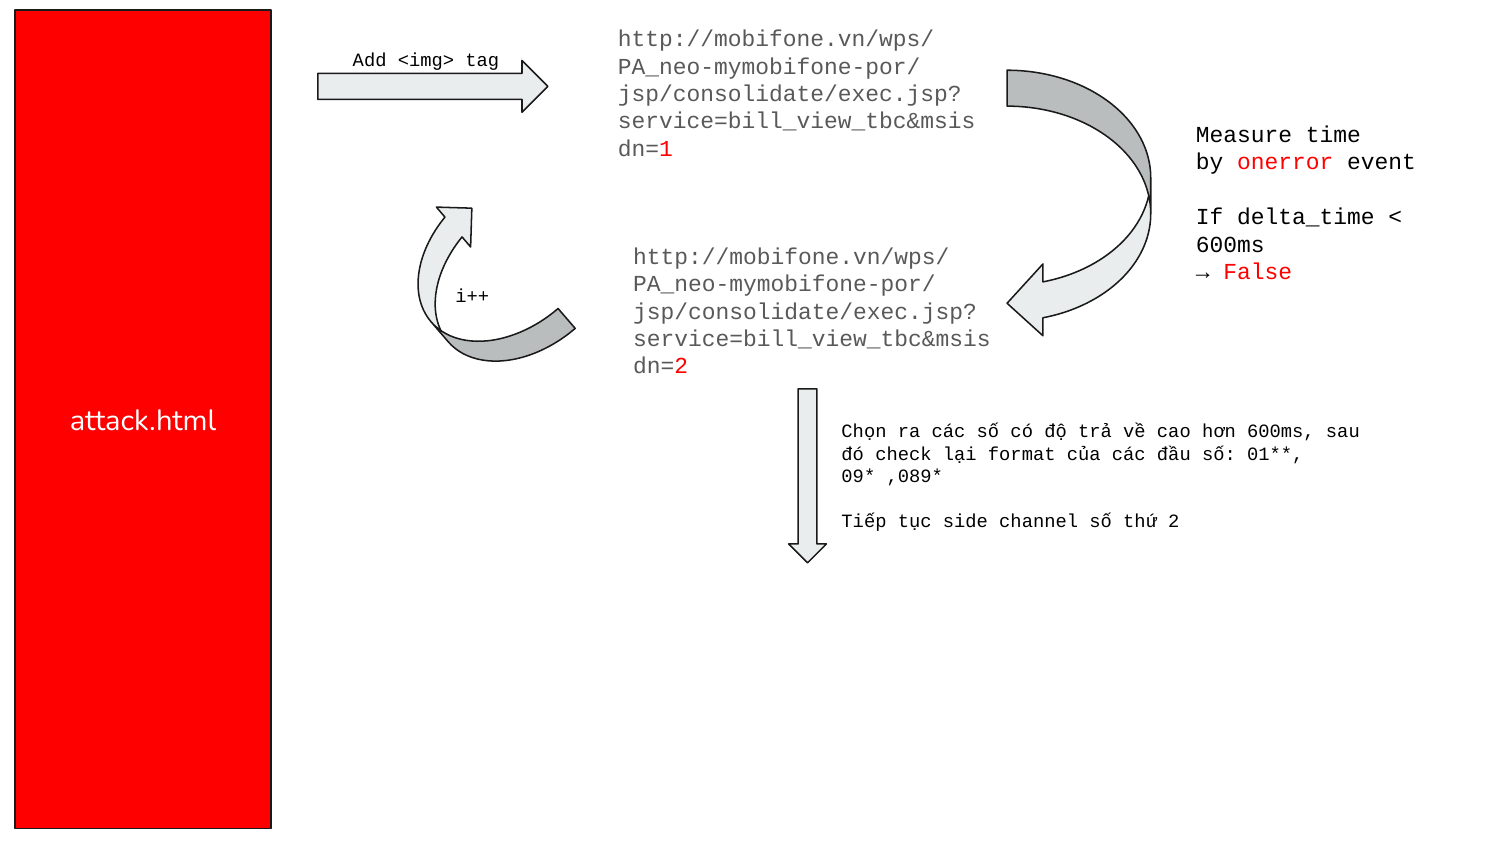

attack.html
http://mobifone.vn/wps/PA_neo-mymobifone-por/jsp/consolidate/exec.jsp?service=bill_view_tbc&msisdn=1
Add <img> tag

Measure time
by onerror event

If delta_time < 600ms
→ False

http://mobifone.vn/wps/PA_neo-mymobifone-por/jsp/consolidate/exec.jsp?service=bill_view_tbc&msisdn=2
i++

Chọn ra các số có độ trả về cao hơn 600ms, sau đó check lại format của các đầu số: 01**, 09* ,089*

Tiếp tục side channel số thứ 2